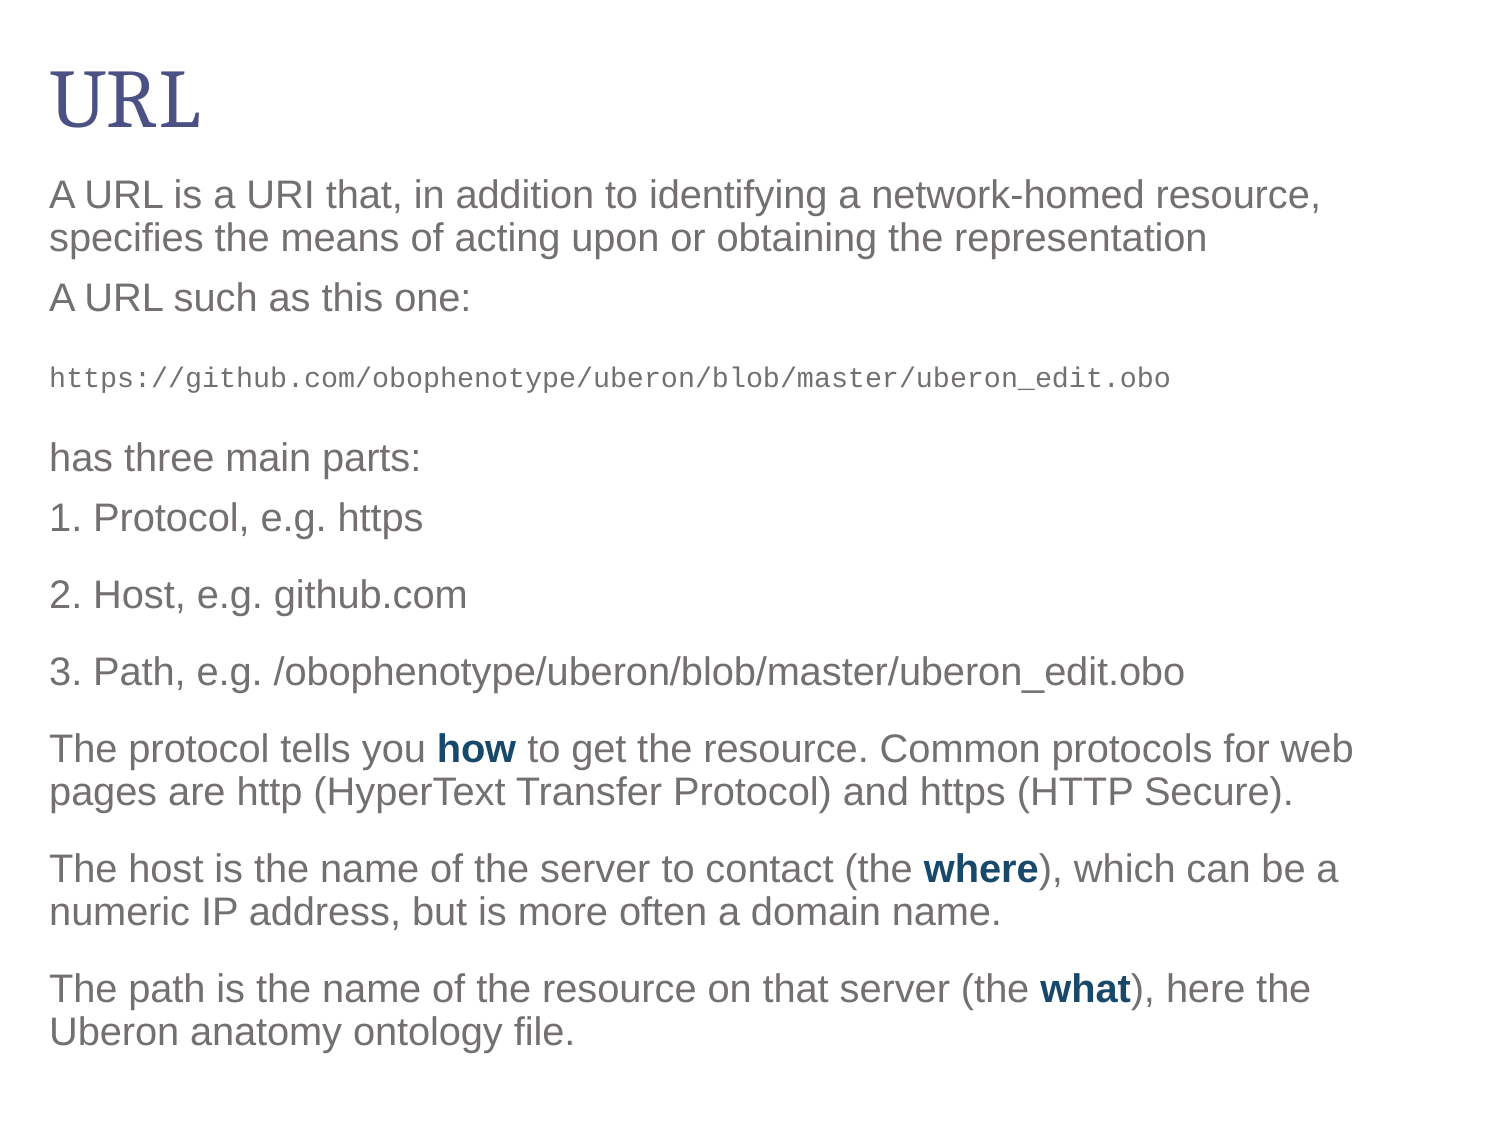

# URL
A URL is a URI that, in addition to identifying a network-homed resource, specifies the means of acting upon or obtaining the representation
A URL such as this one:

https://github.com/obophenotype/uberon/blob/master/uberon_edit.obo

has three main parts:
1. Protocol, e.g. https
2. Host, e.g. github.com
3. Path, e.g. /obophenotype/uberon/blob/master/uberon_edit.obo
The protocol tells you how to get the resource. Common protocols for web pages are http (HyperText Transfer Protocol) and https (HTTP Secure).
The host is the name of the server to contact (the where), which can be a numeric IP address, but is more often a domain name.
The path is the name of the resource on that server (the what), here the Uberon anatomy ontology file.